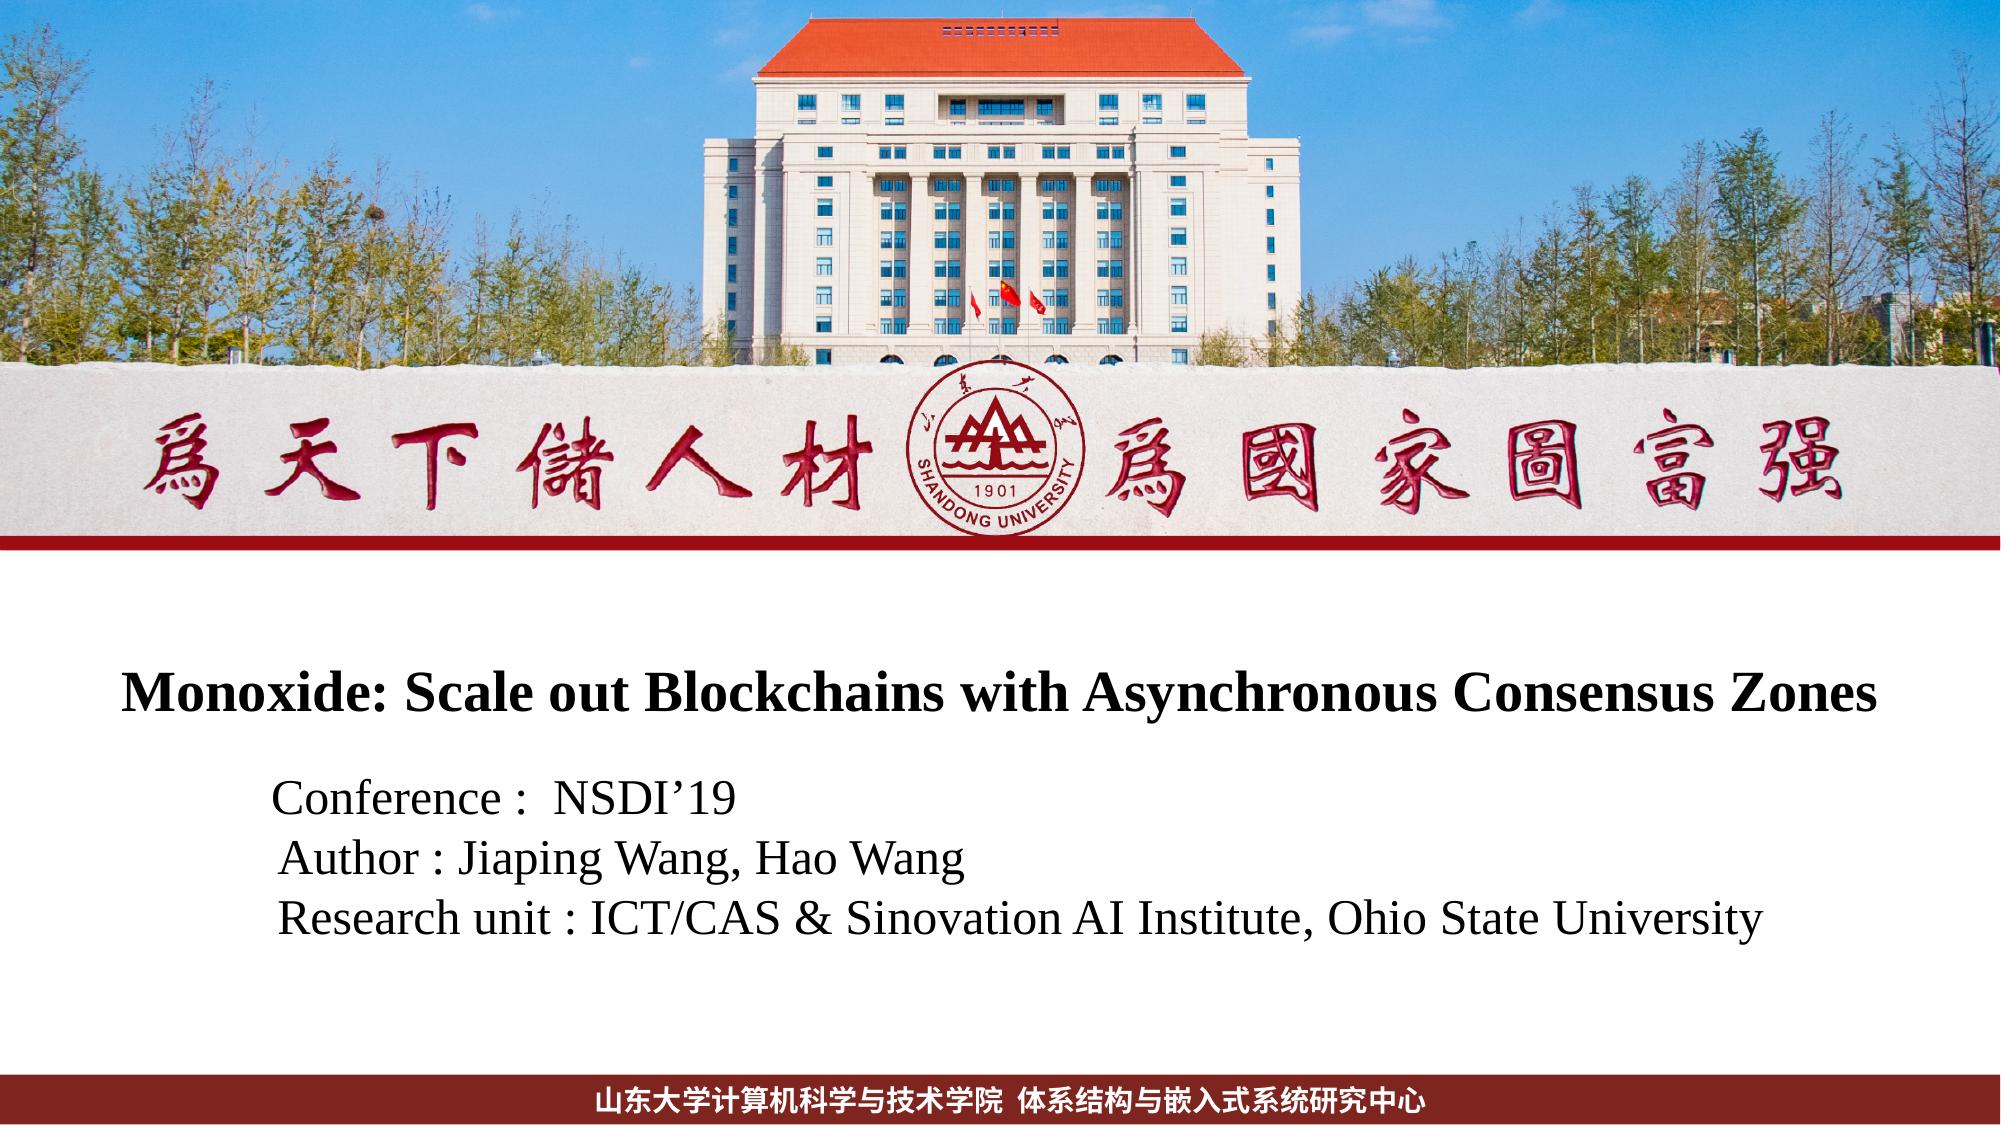

Monoxide: Scale out Blockchains with Asynchronous Consensus Zones
   Conference :  NSDI’19
   Author : Jiaping Wang, Hao Wang
   Research unit : ICT/CAS & Sinovation AI Institute, Ohio State University